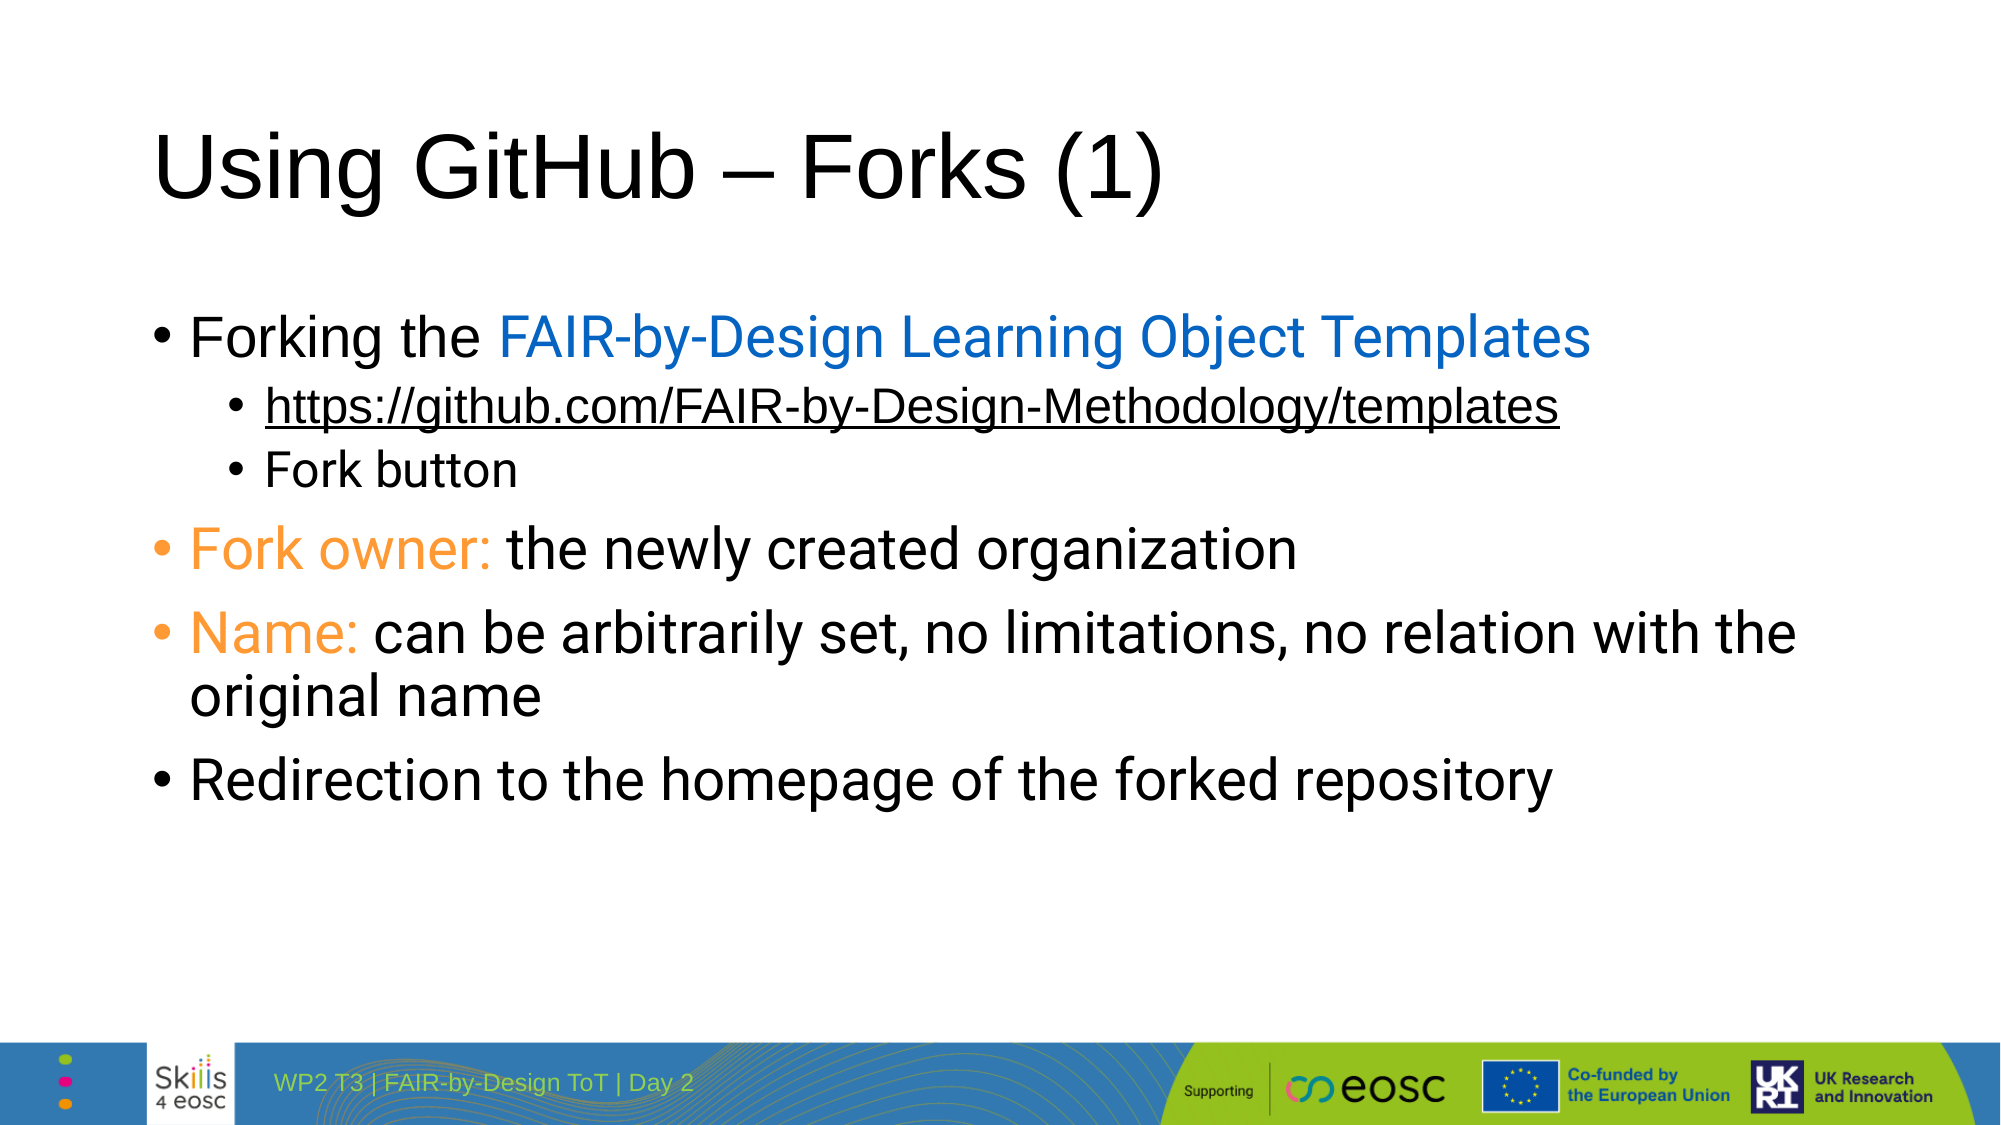

# Using GitHub – Forks (1)
Forking the FAIR-by-Design Learning Object Templates
https://github.com/FAIR-by-Design-Methodology/templates
Fork button
Fork owner: the newly created organization
Name: can be arbitrarily set, no limitations, no relation with the original name
Redirection to the homepage of the forked repository
WP2 T3 | FAIR-by-Design ToT | Day 2